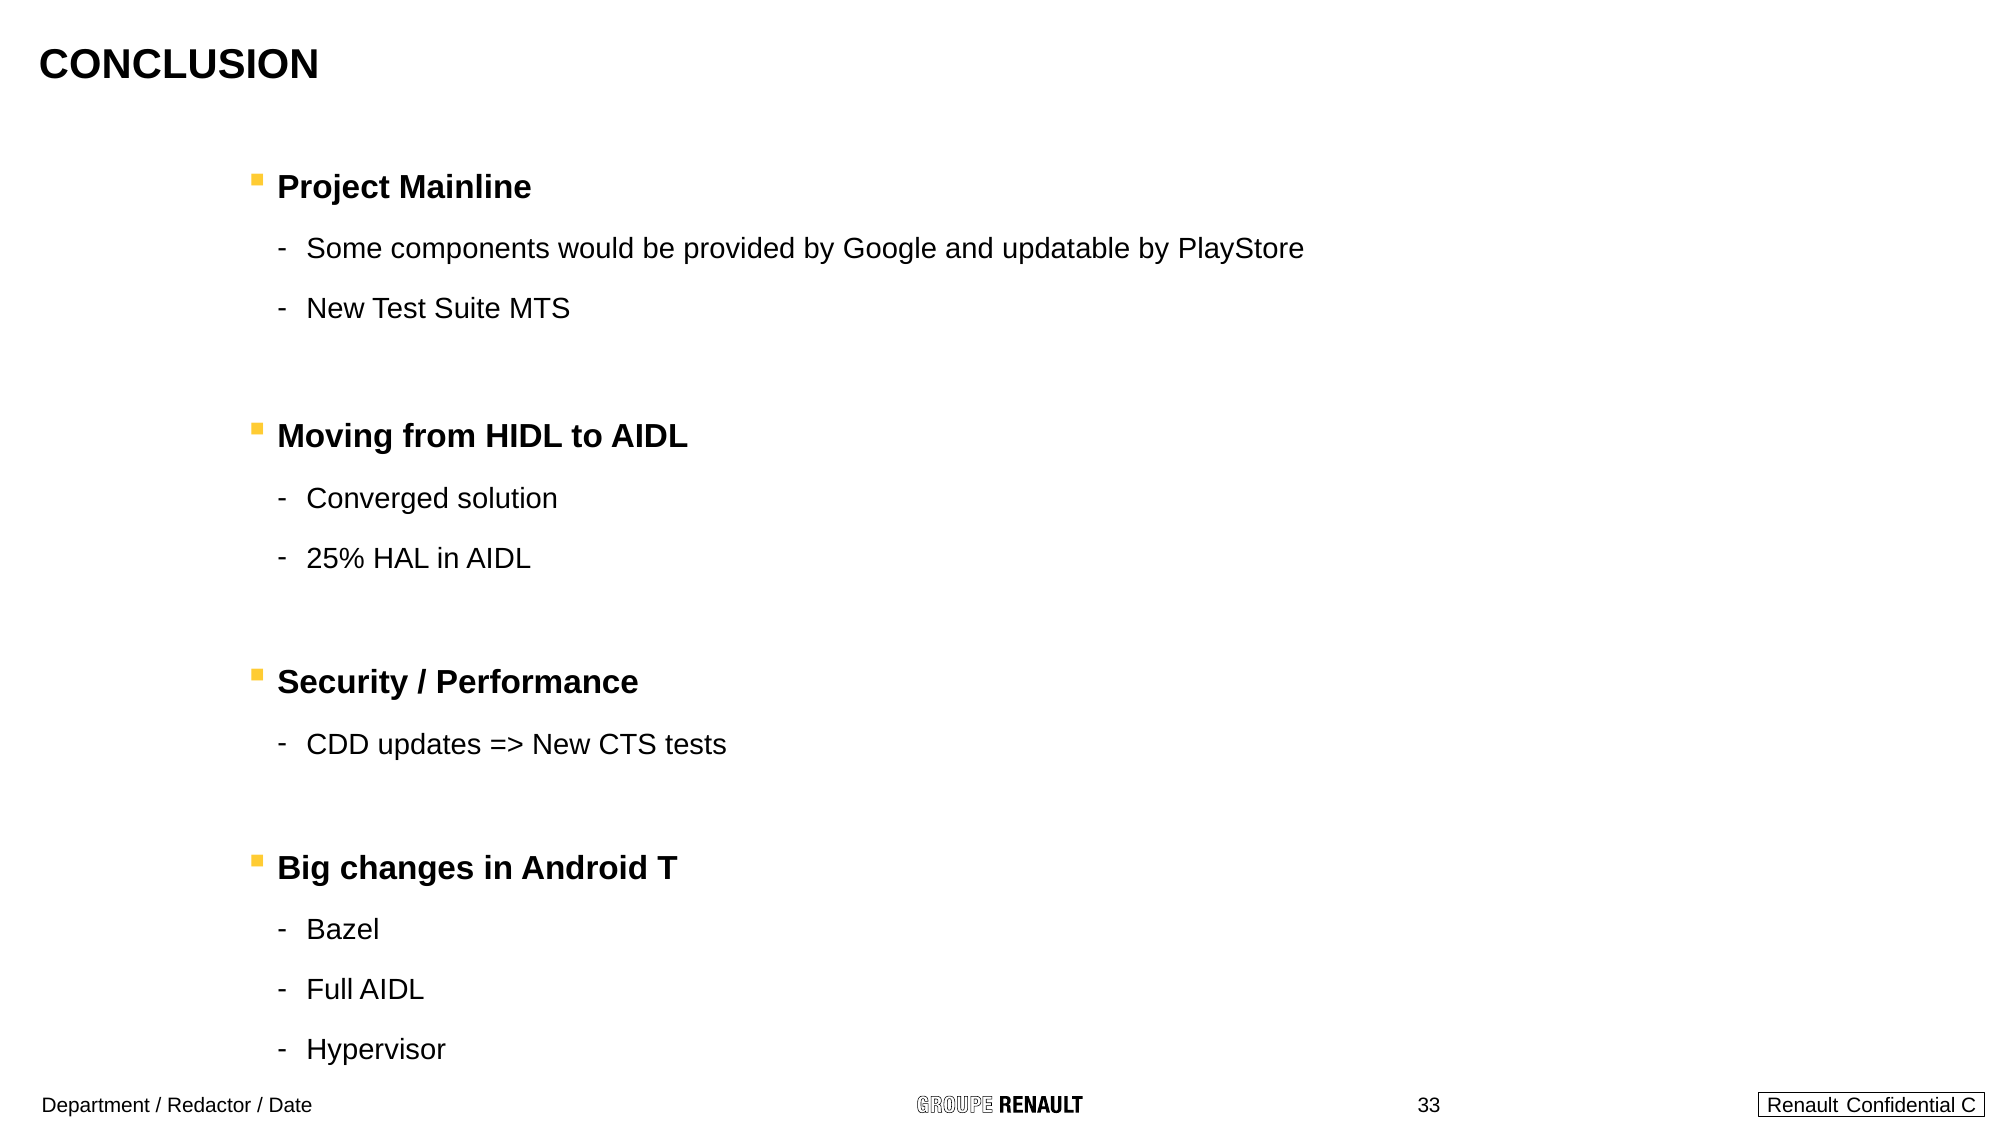

# Conclusion
Project Mainline
Some components would be provided by Google and updatable by PlayStore
New Test Suite MTS

Moving from HIDL to AIDL
Converged solution
25% HAL in AIDL

Security / Performance
CDD updates => New CTS tests

Big changes in Android T
Bazel
Full AIDL
Hypervisor

Department / Redactor / Date